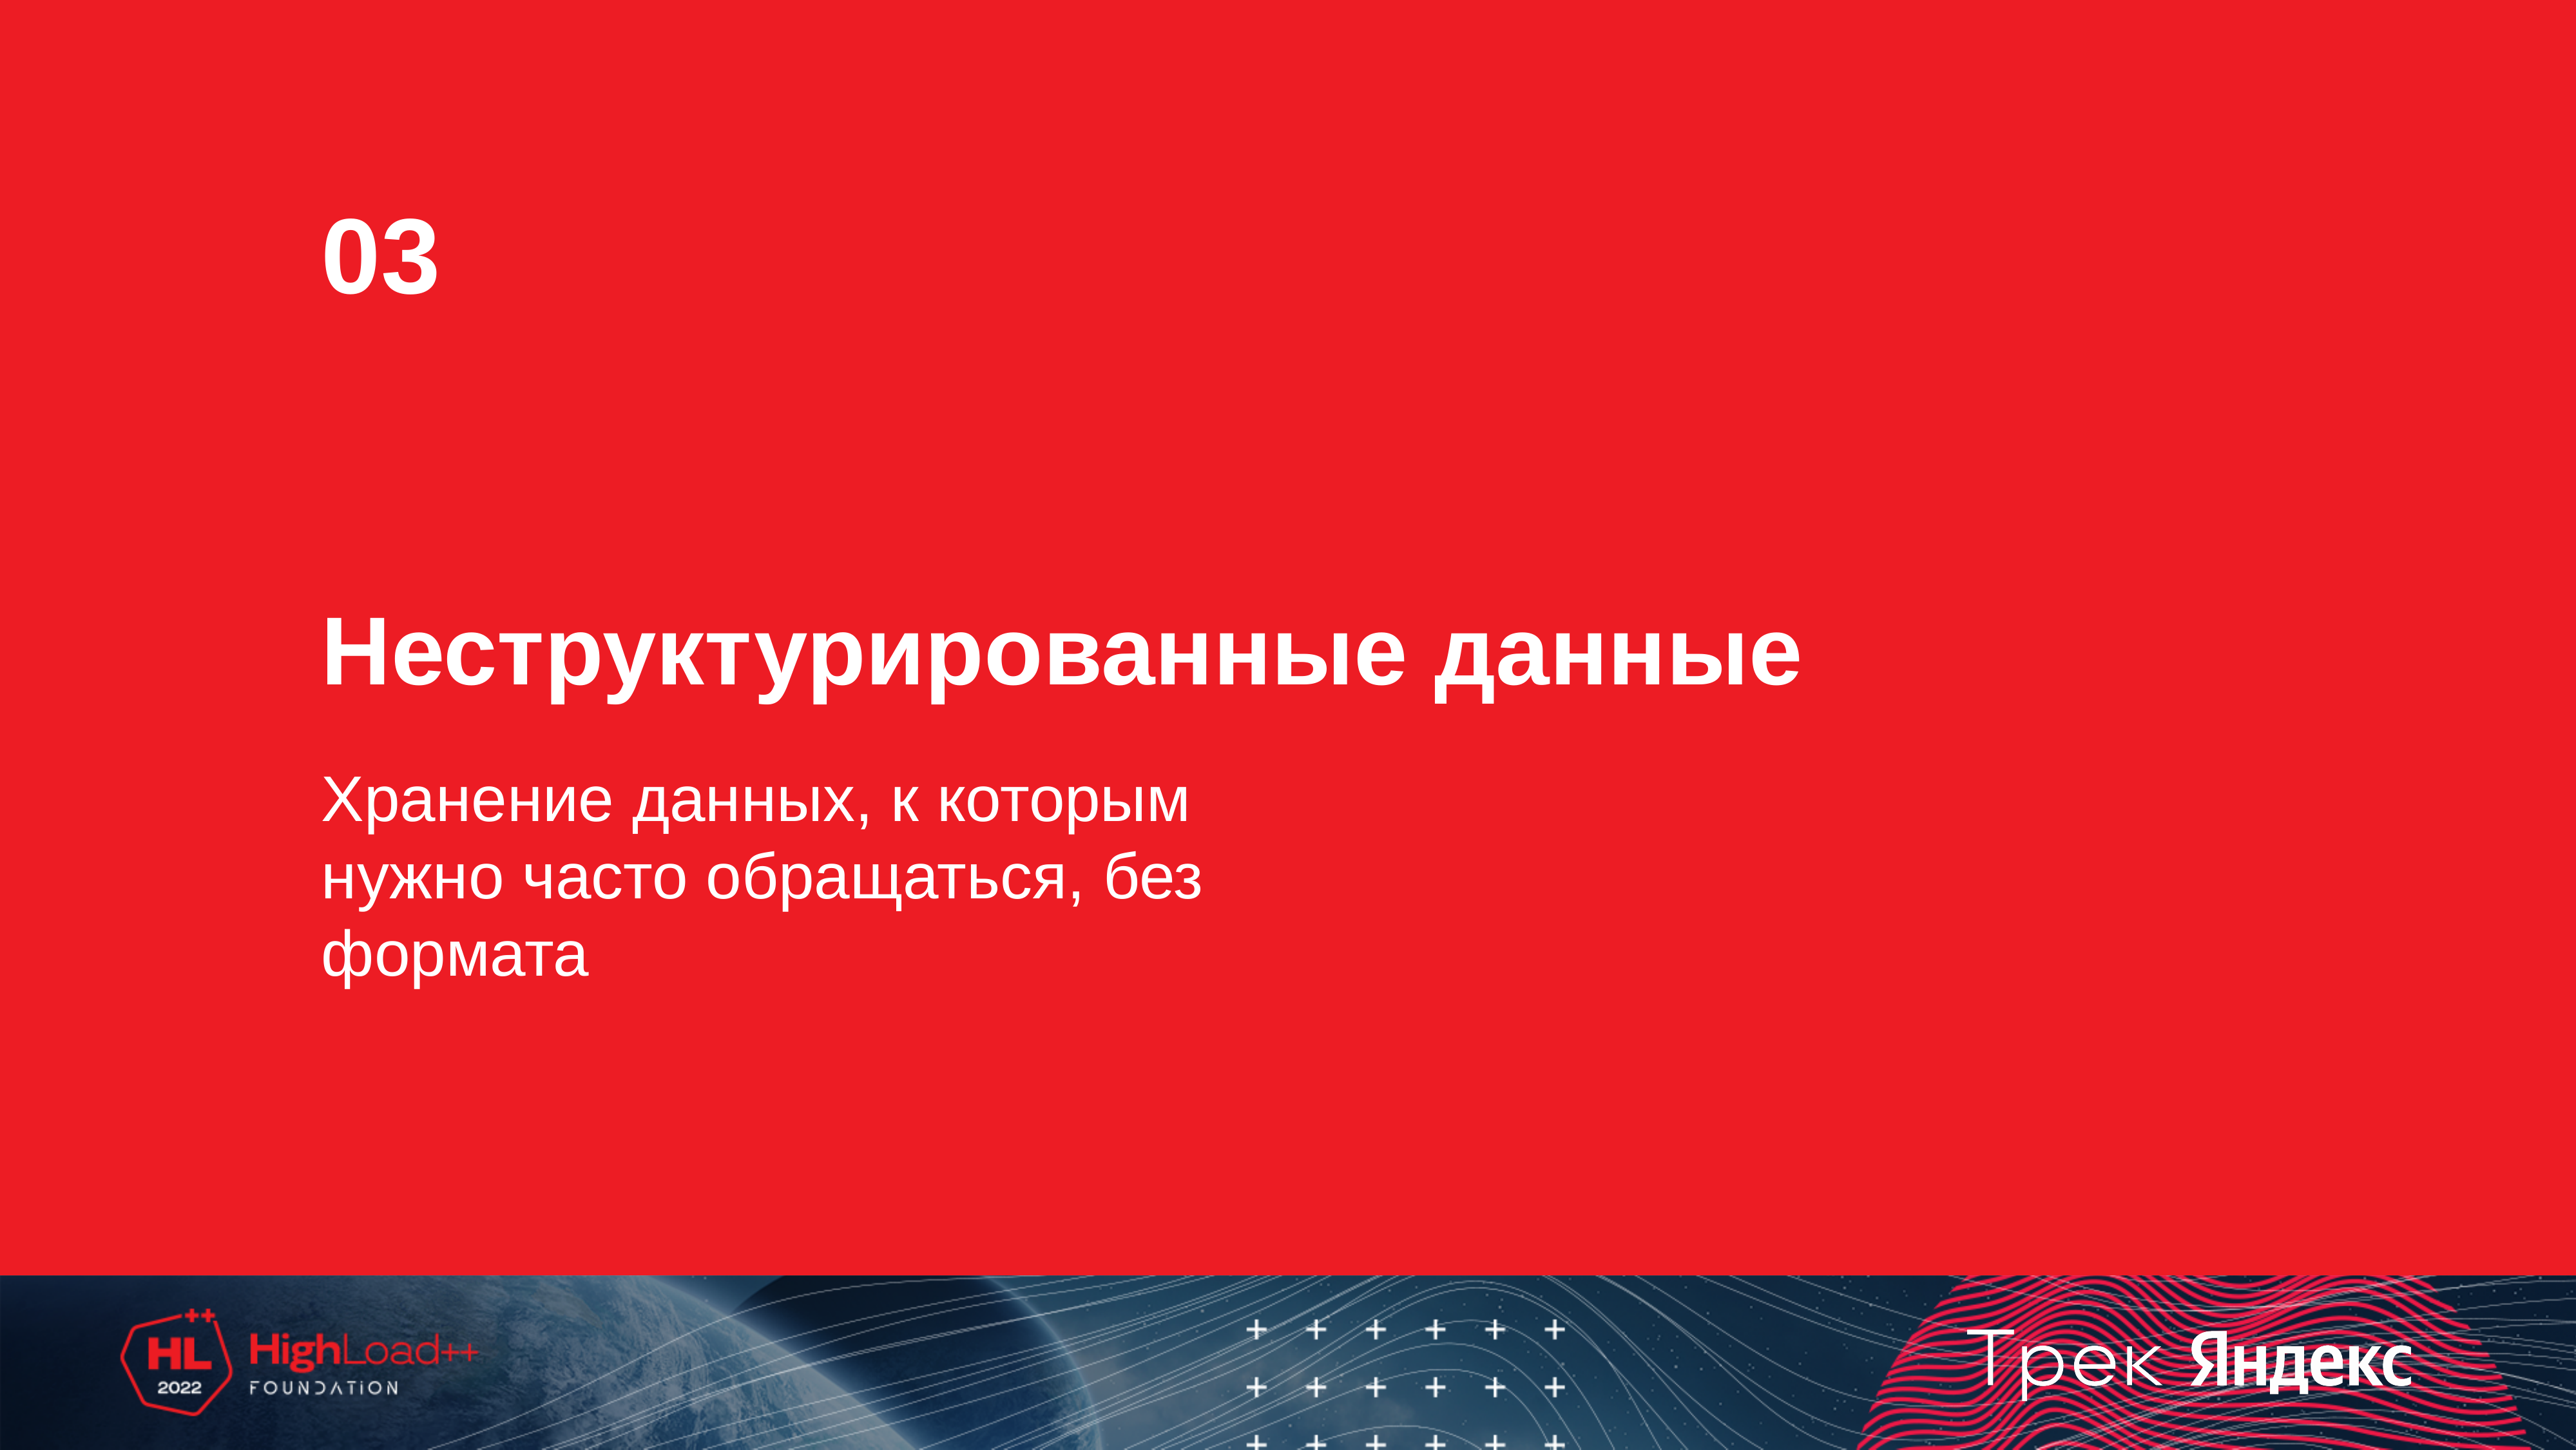

03
Неструктурированные данные
Хранение данных, к которым нужно часто обращаться, без формата